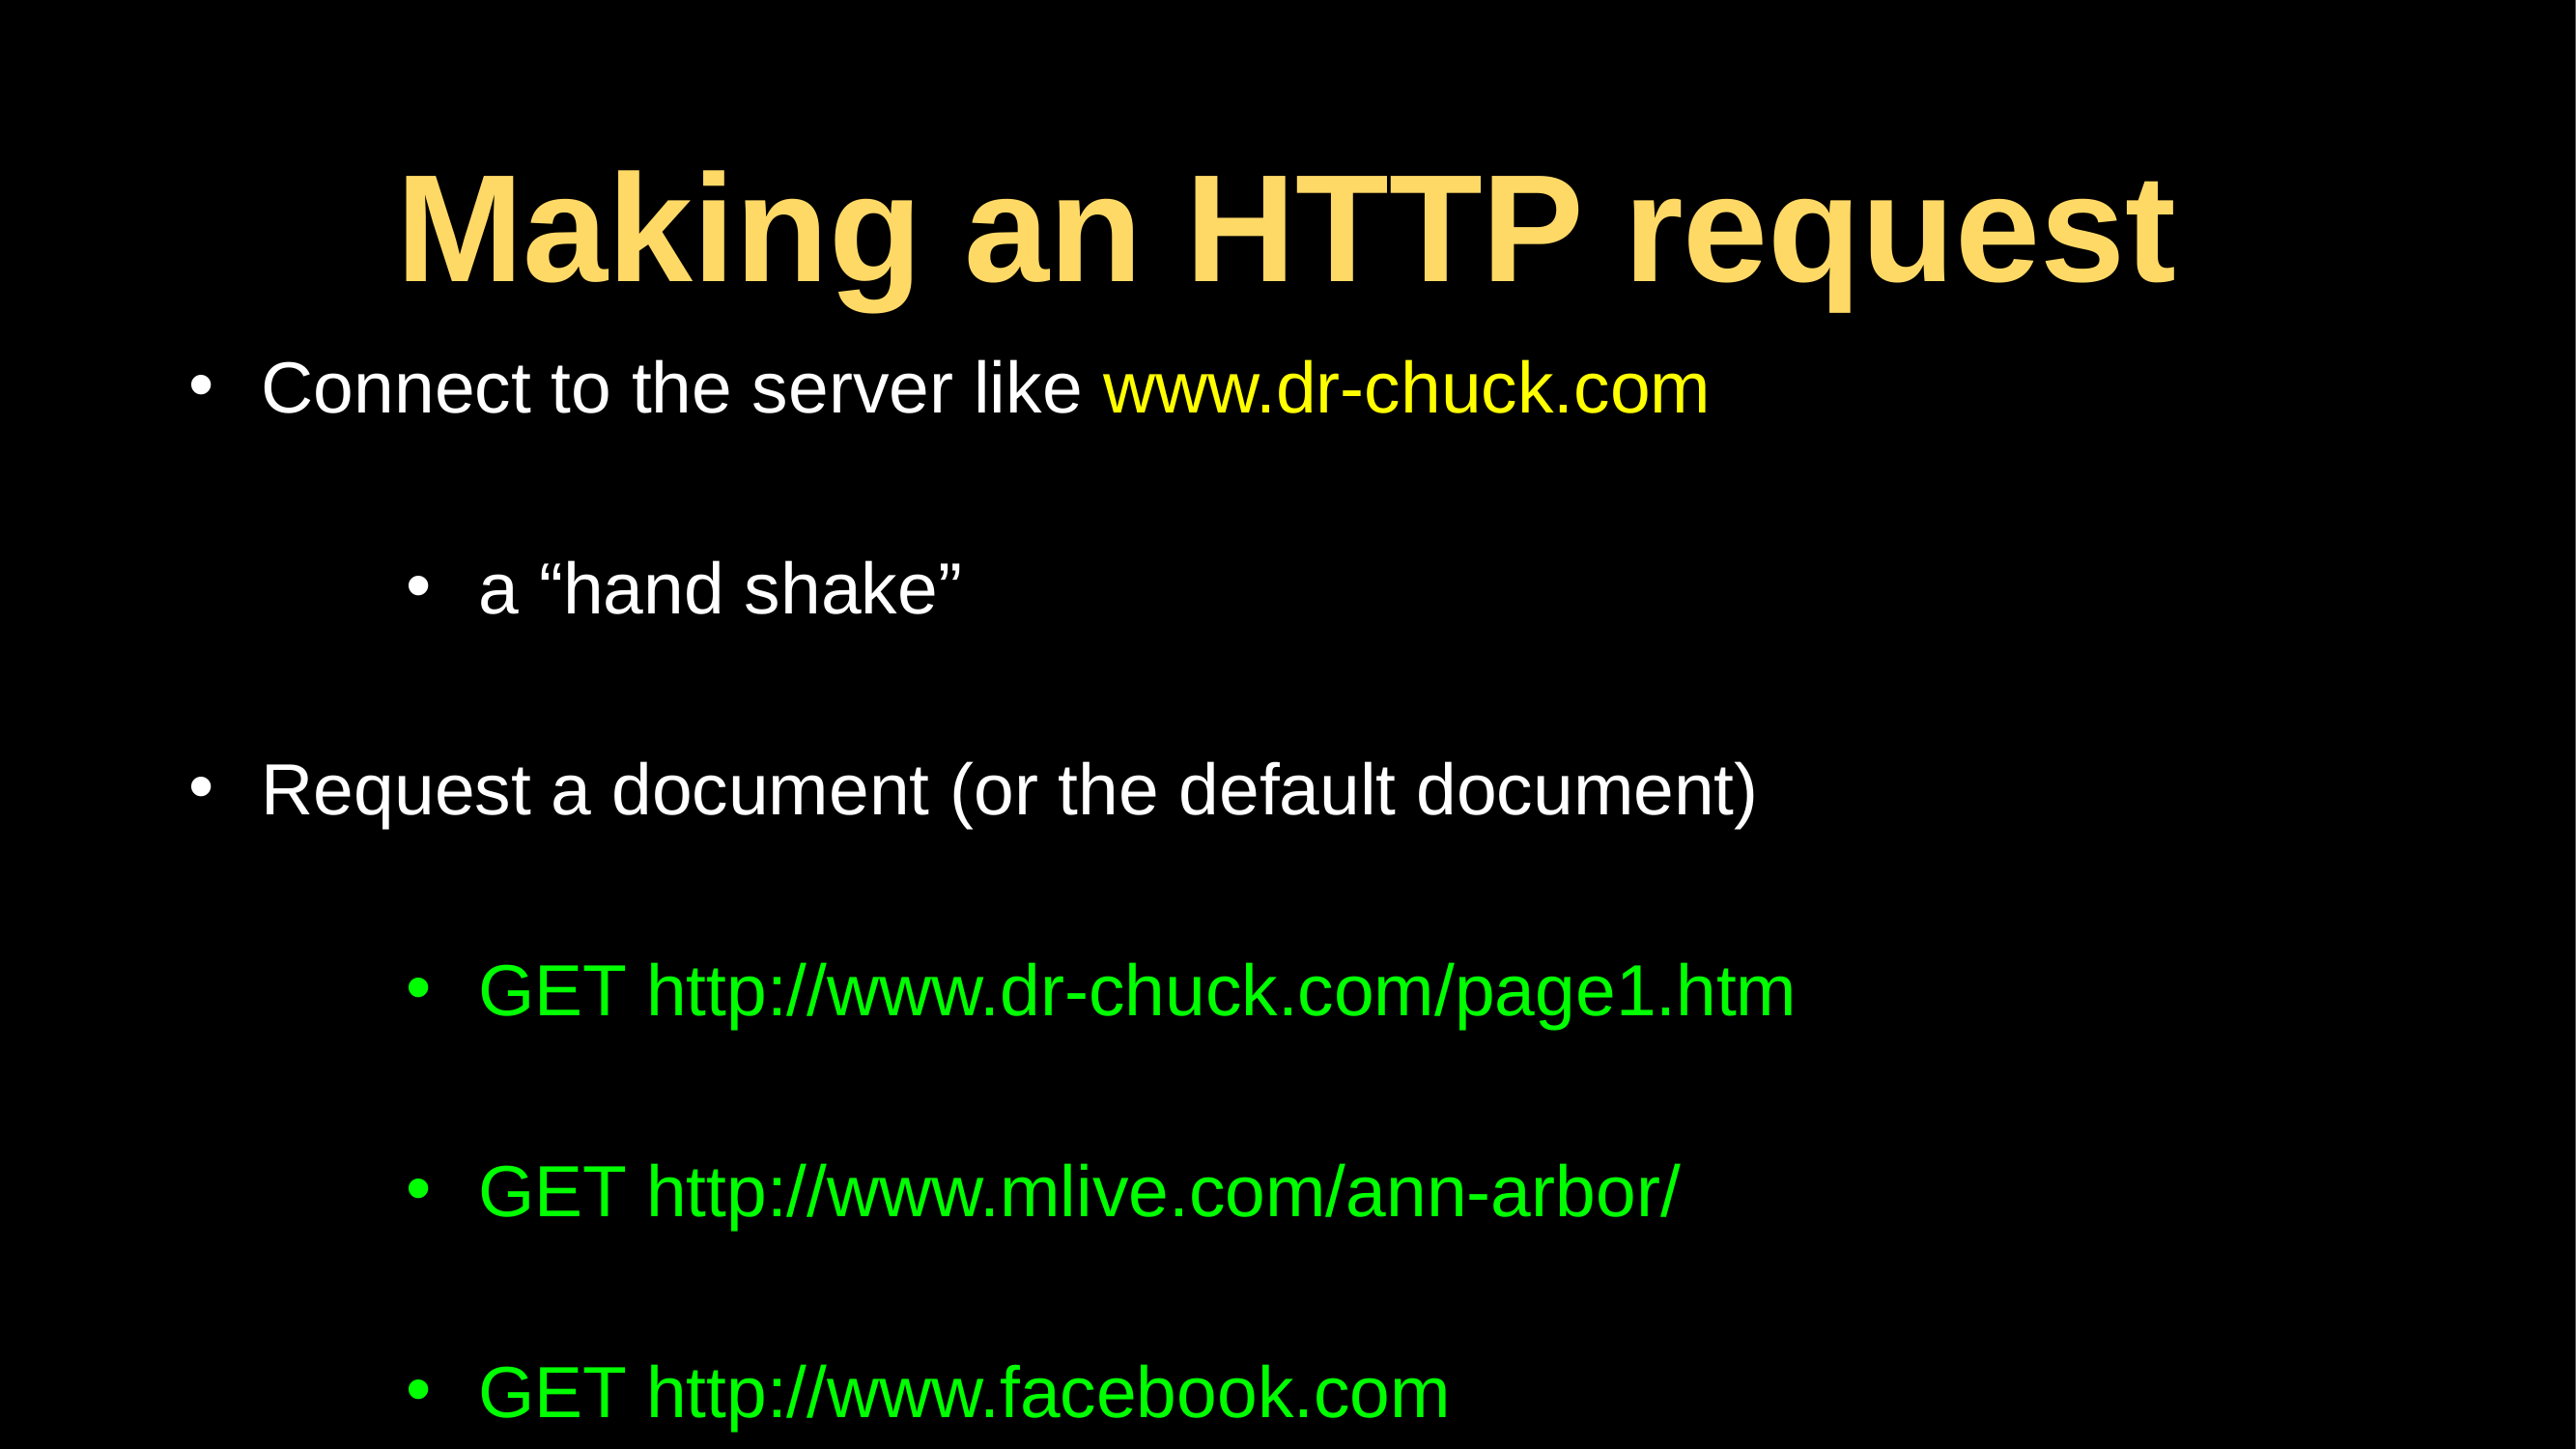

# Making an HTTP request
Connect to the server like www.dr-chuck.com
a “hand shake”
Request a document (or the default document)
GET http://www.dr-chuck.com/page1.htm
GET http://www.mlive.com/ann-arbor/
GET http://www.facebook.com